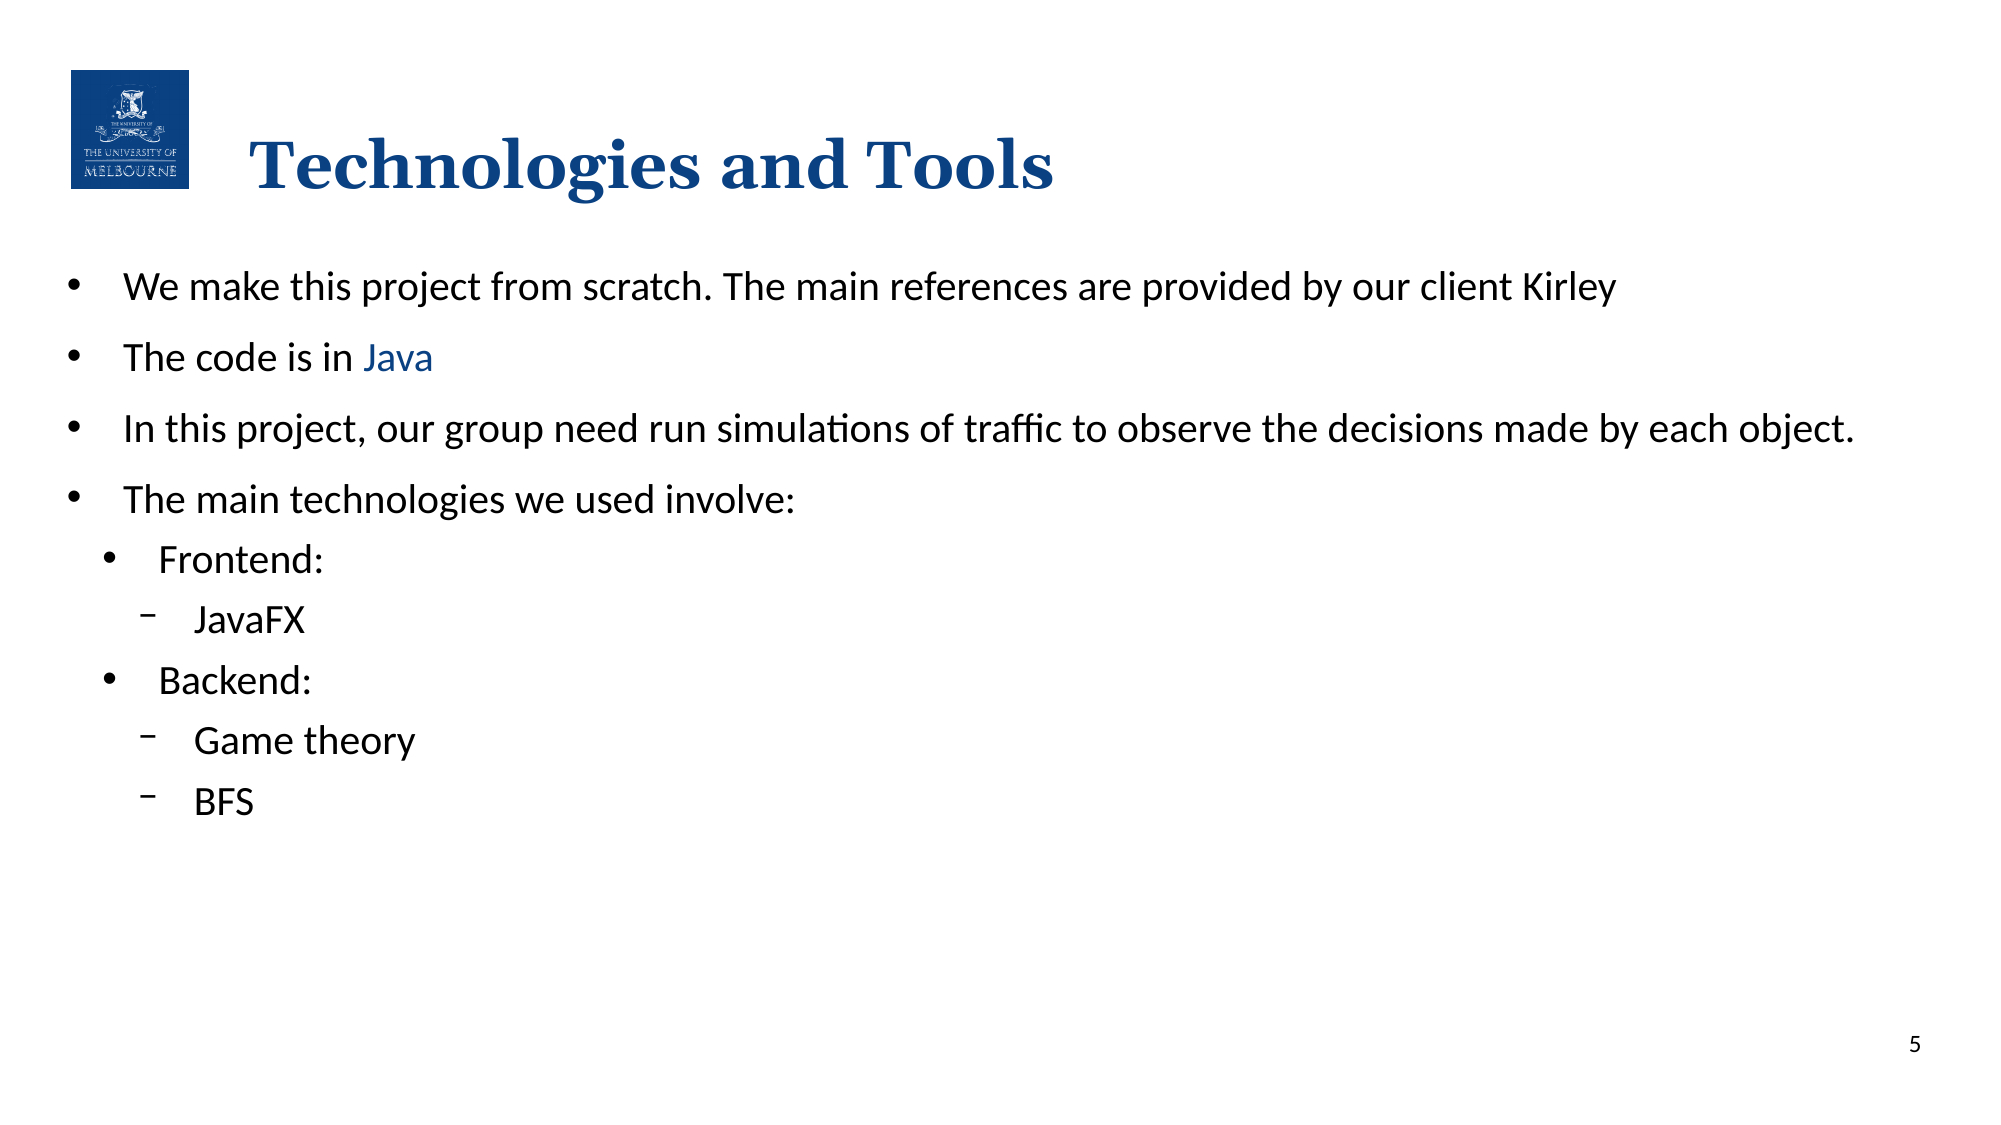

# Technologies and Tools
We make this project from scratch. The main references are provided by our client Kirley
The code is in Java
In this project, our group need run simulations of traffic to observe the decisions made by each object.
The main technologies we used involve:
Frontend:
JavaFX
Backend:
Game theory
BFS

5